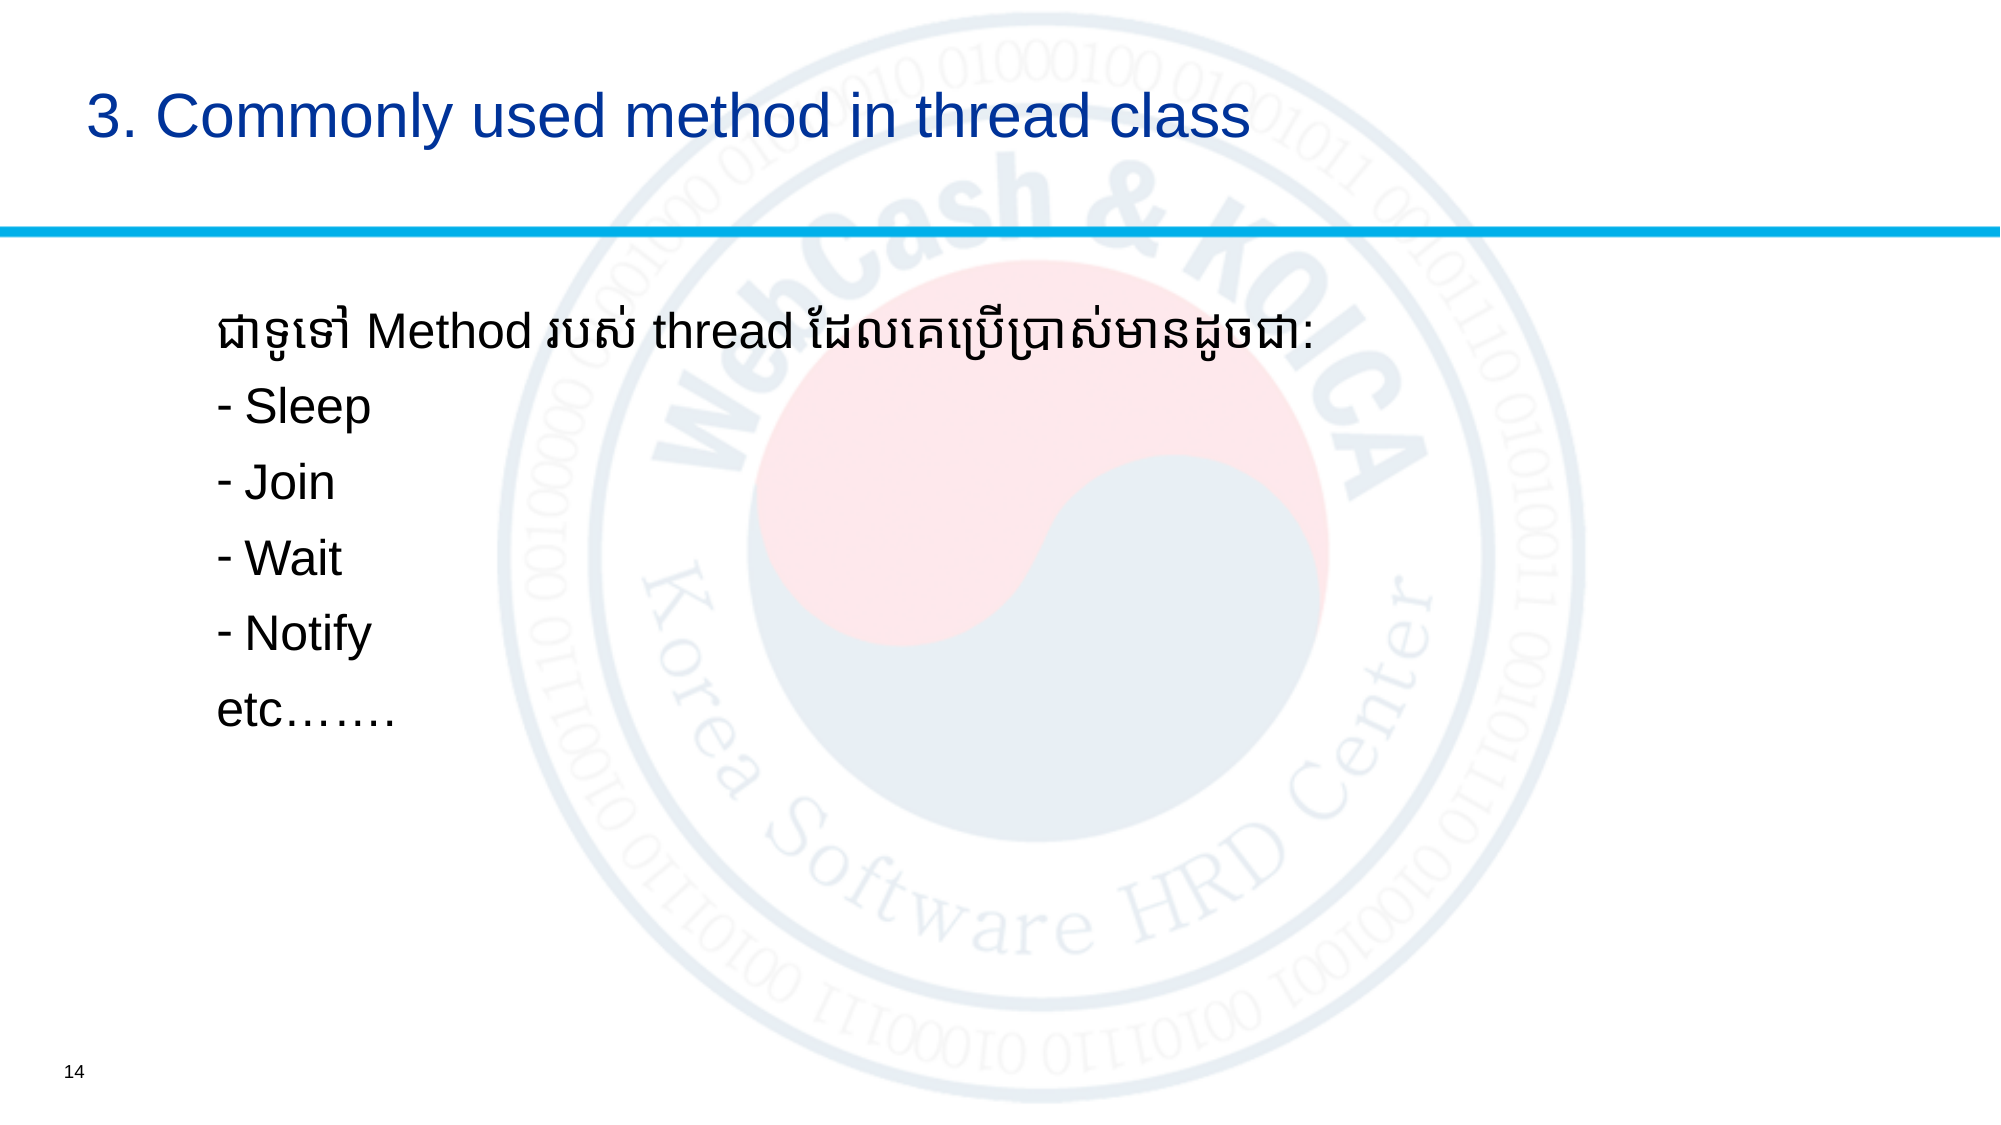

# 3. Commonly used method in thread class
ជាទូទៅ​ Method របស់​ thread ដែលគេប្រើប្រាស់មានដូចជា:
Sleep
Join
Wait
Notify
etc…….
14